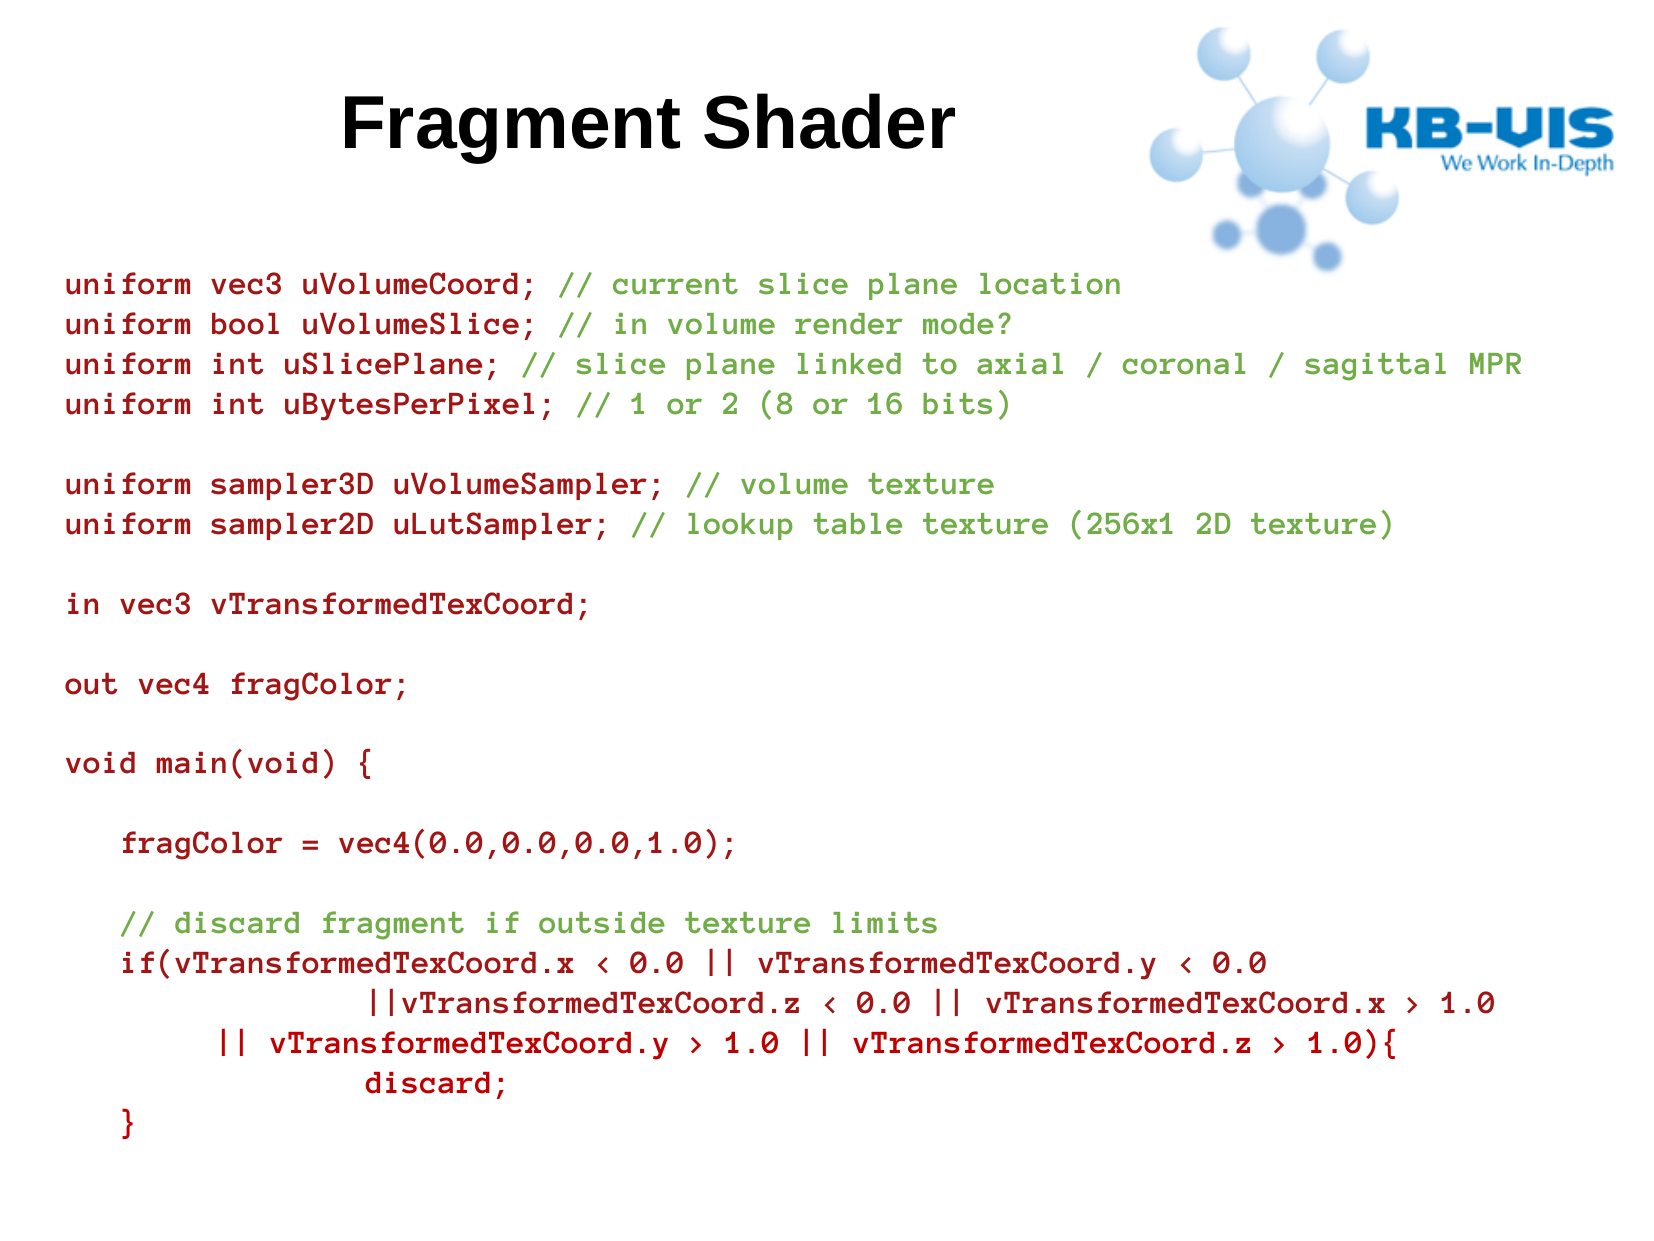

Fragment Shader
uniform vec3 uVolumeCoord; // current slice plane location
uniform bool uVolumeSlice; // in volume render mode?
uniform int uSlicePlane; // slice plane linked to axial / coronal / sagittal MPR
uniform int uBytesPerPixel; // 1 or 2 (8 or 16 bits)

uniform sampler3D uVolumeSampler; // volume texture
uniform sampler2D uLutSampler; // lookup table texture (256x1 2D texture)

in vec3 vTransformedTexCoord;

out vec4 fragColor;

void main(void) {

   fragColor = vec4(0.0,0.0,0.0,1.0);

   // discard fragment if outside texture limits
   if(vTransformedTexCoord.x < 0.0 || vTransformedTexCoord.y < 0.0 				||vTransformedTexCoord.z < 0.0 || vTransformedTexCoord.x > 1.0
	|| vTransformedTexCoord.y > 1.0 || vTransformedTexCoord.z > 1.0){
		discard;
   }